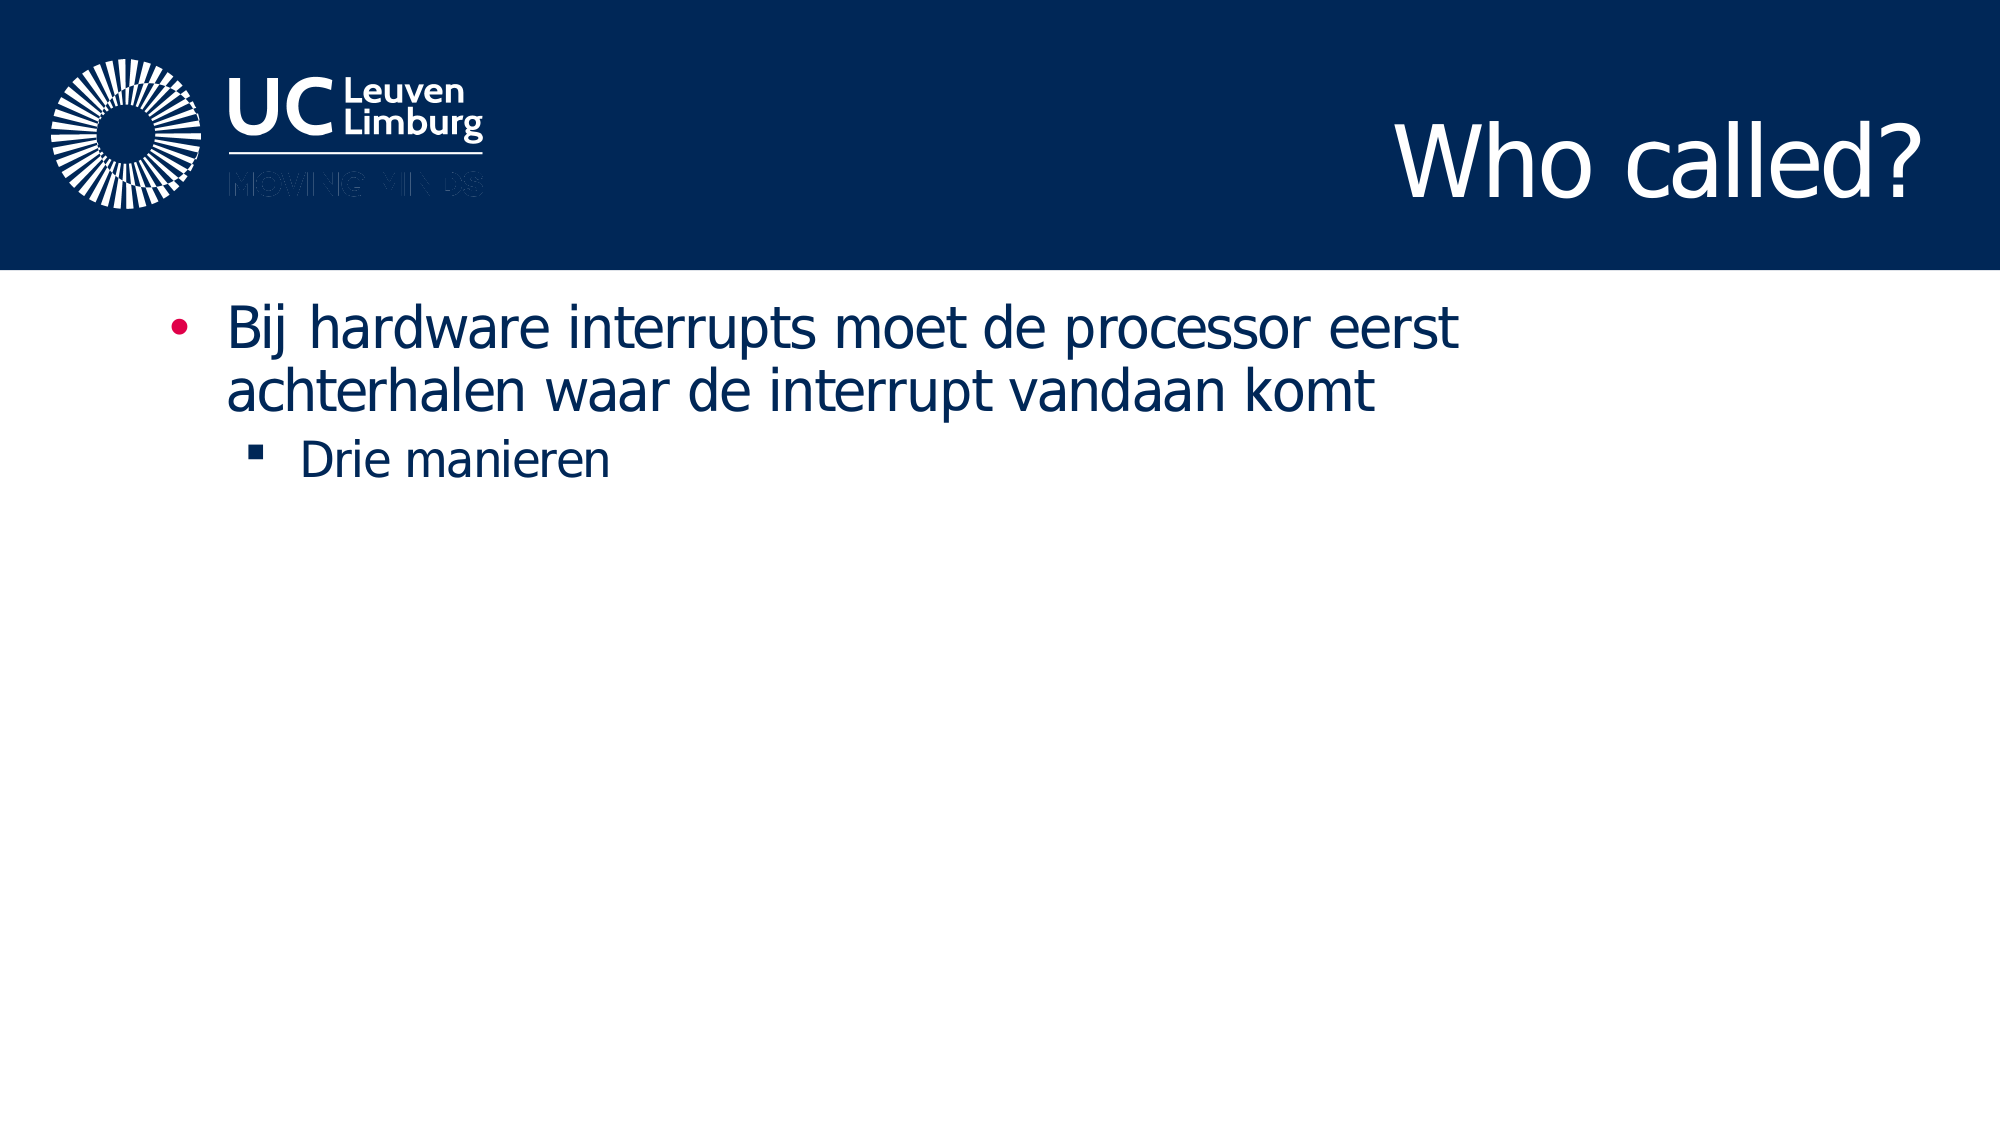

# Who called?
Bij hardware interrupts moet de processor eerst achterhalen waar de interrupt vandaan komt
Drie manieren